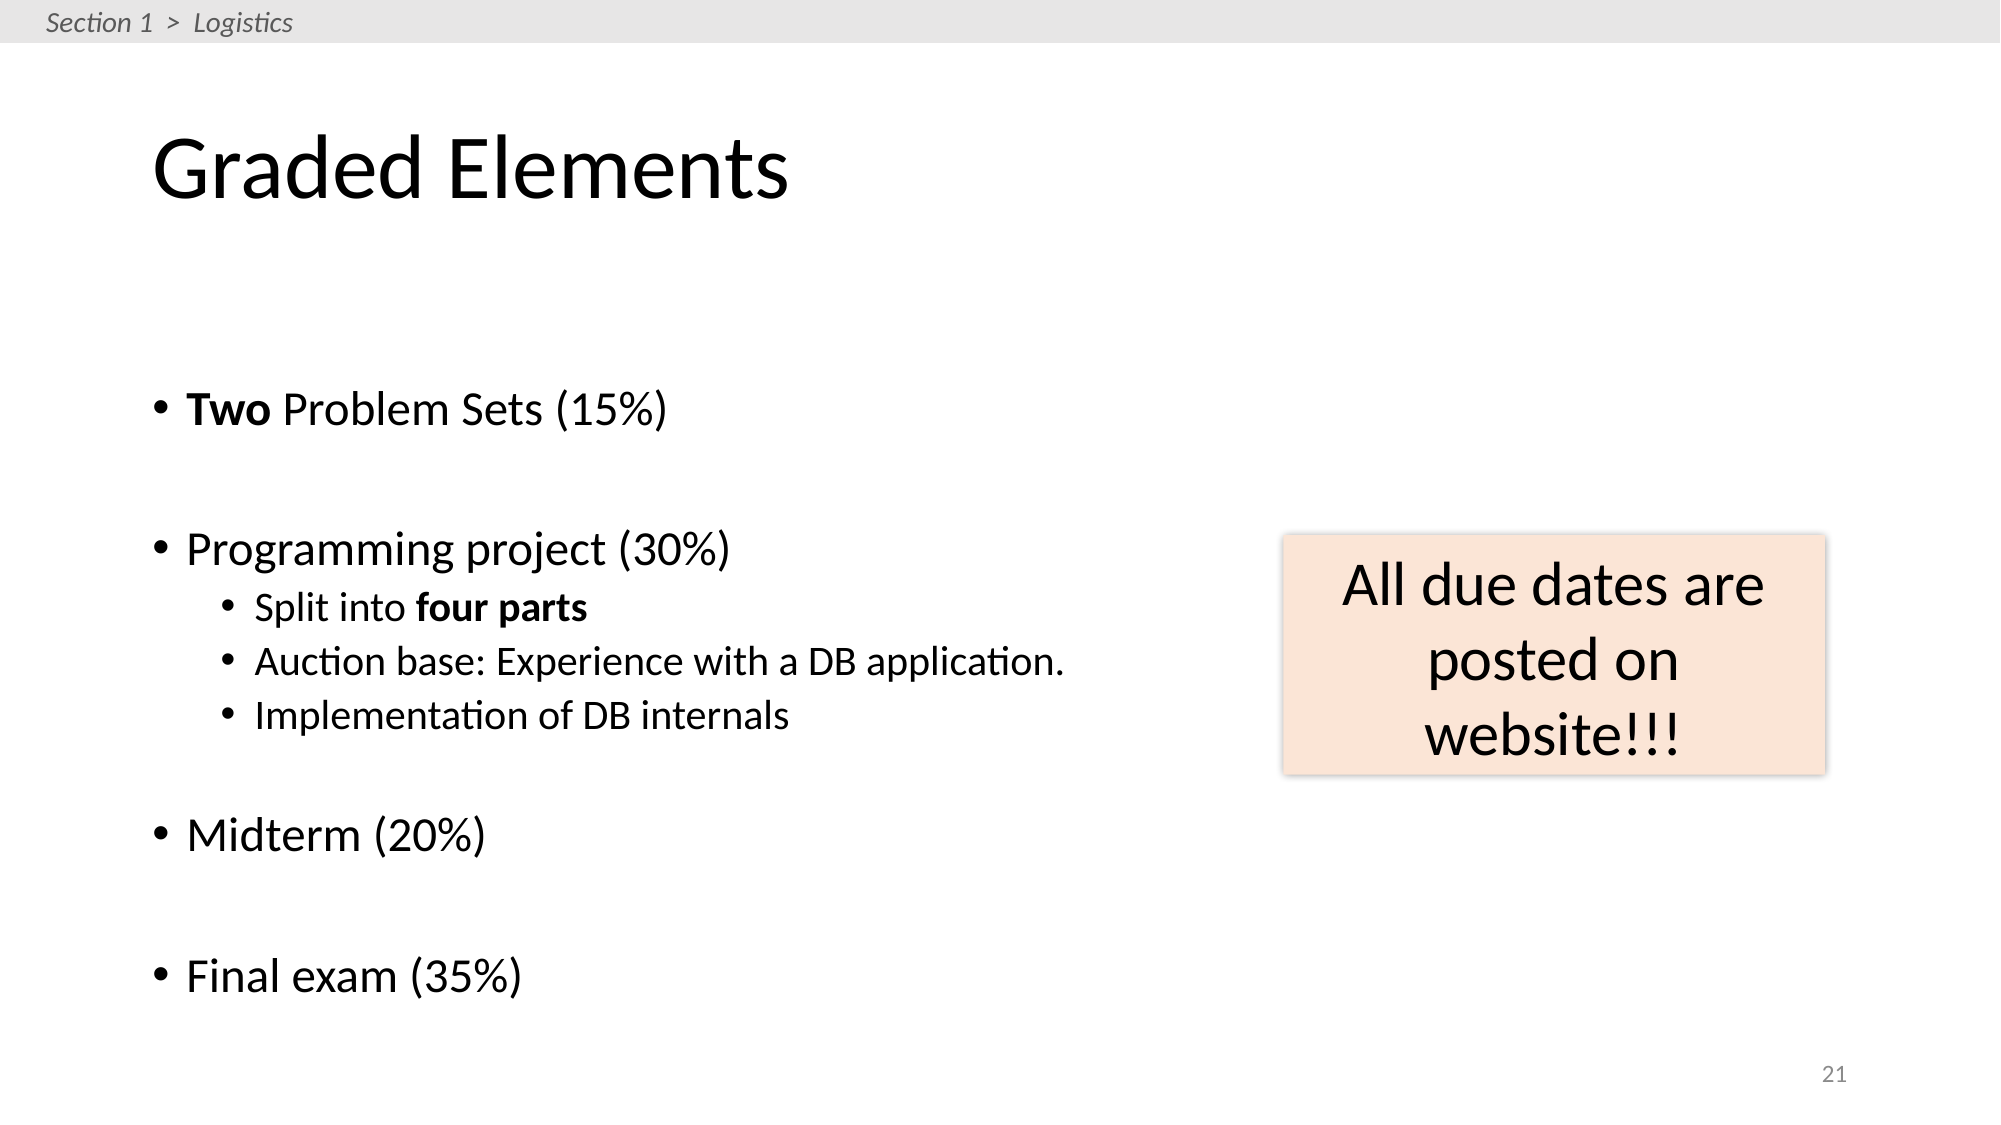

Section 1  >  Logistics
# Graded Elements

Two Problem Sets (15%)

Programming project (30%)
Split into four parts
Auction base: Experience with a DB application.
Implementation of DB internals

Midterm (20%)

Final exam (35%)

All due dates are posted on website!!!
21